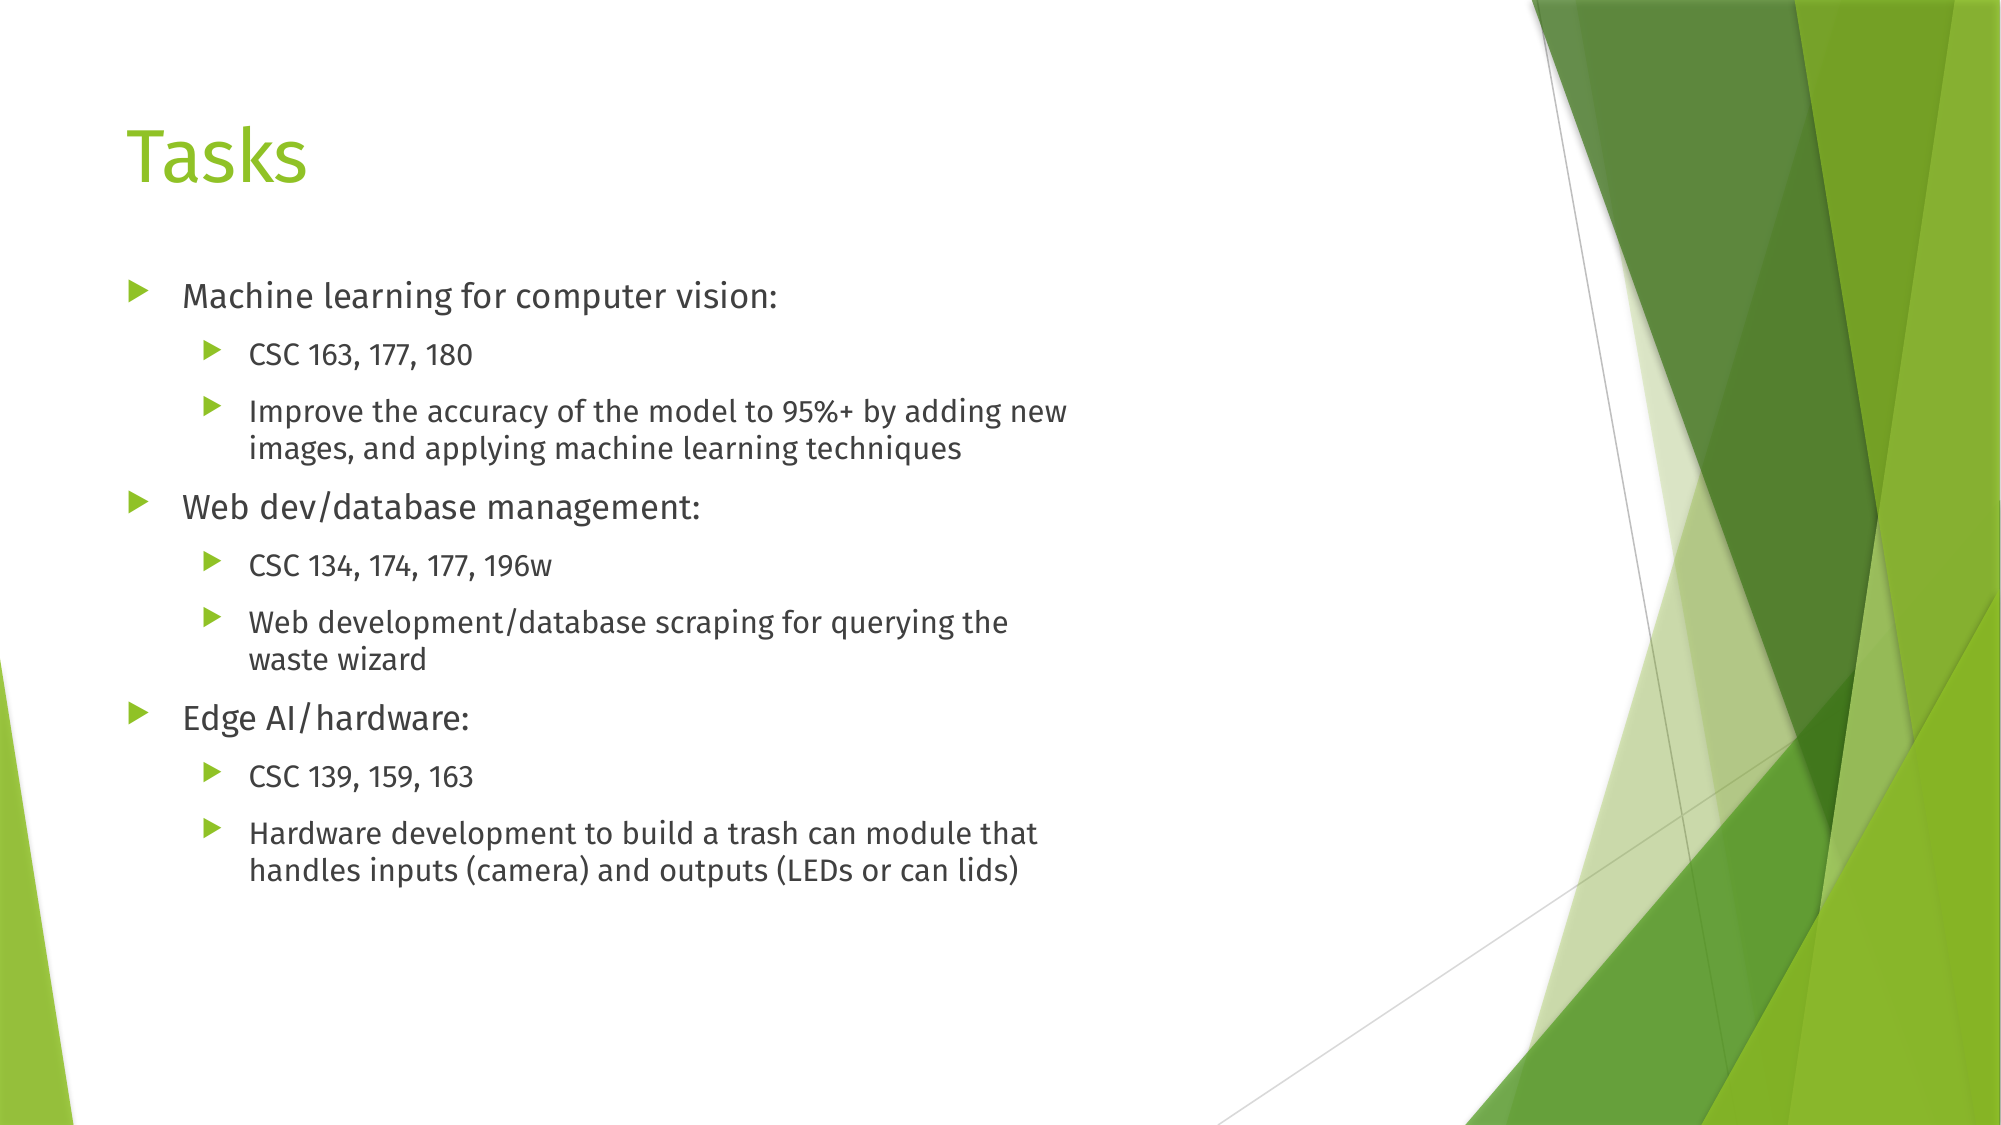

# Tasks
Machine learning for computer vision:
CSC 163, 177, 180
Improve the accuracy of the model to 95%+ by adding new images, and applying machine learning techniques
Web dev/database management:
CSC 134, 174, 177, 196w
Web development/database scraping for querying the waste wizard
Edge AI/hardware:
CSC 139, 159, 163
Hardware development to build a trash can module that handles inputs (camera) and outputs (LEDs or can lids)